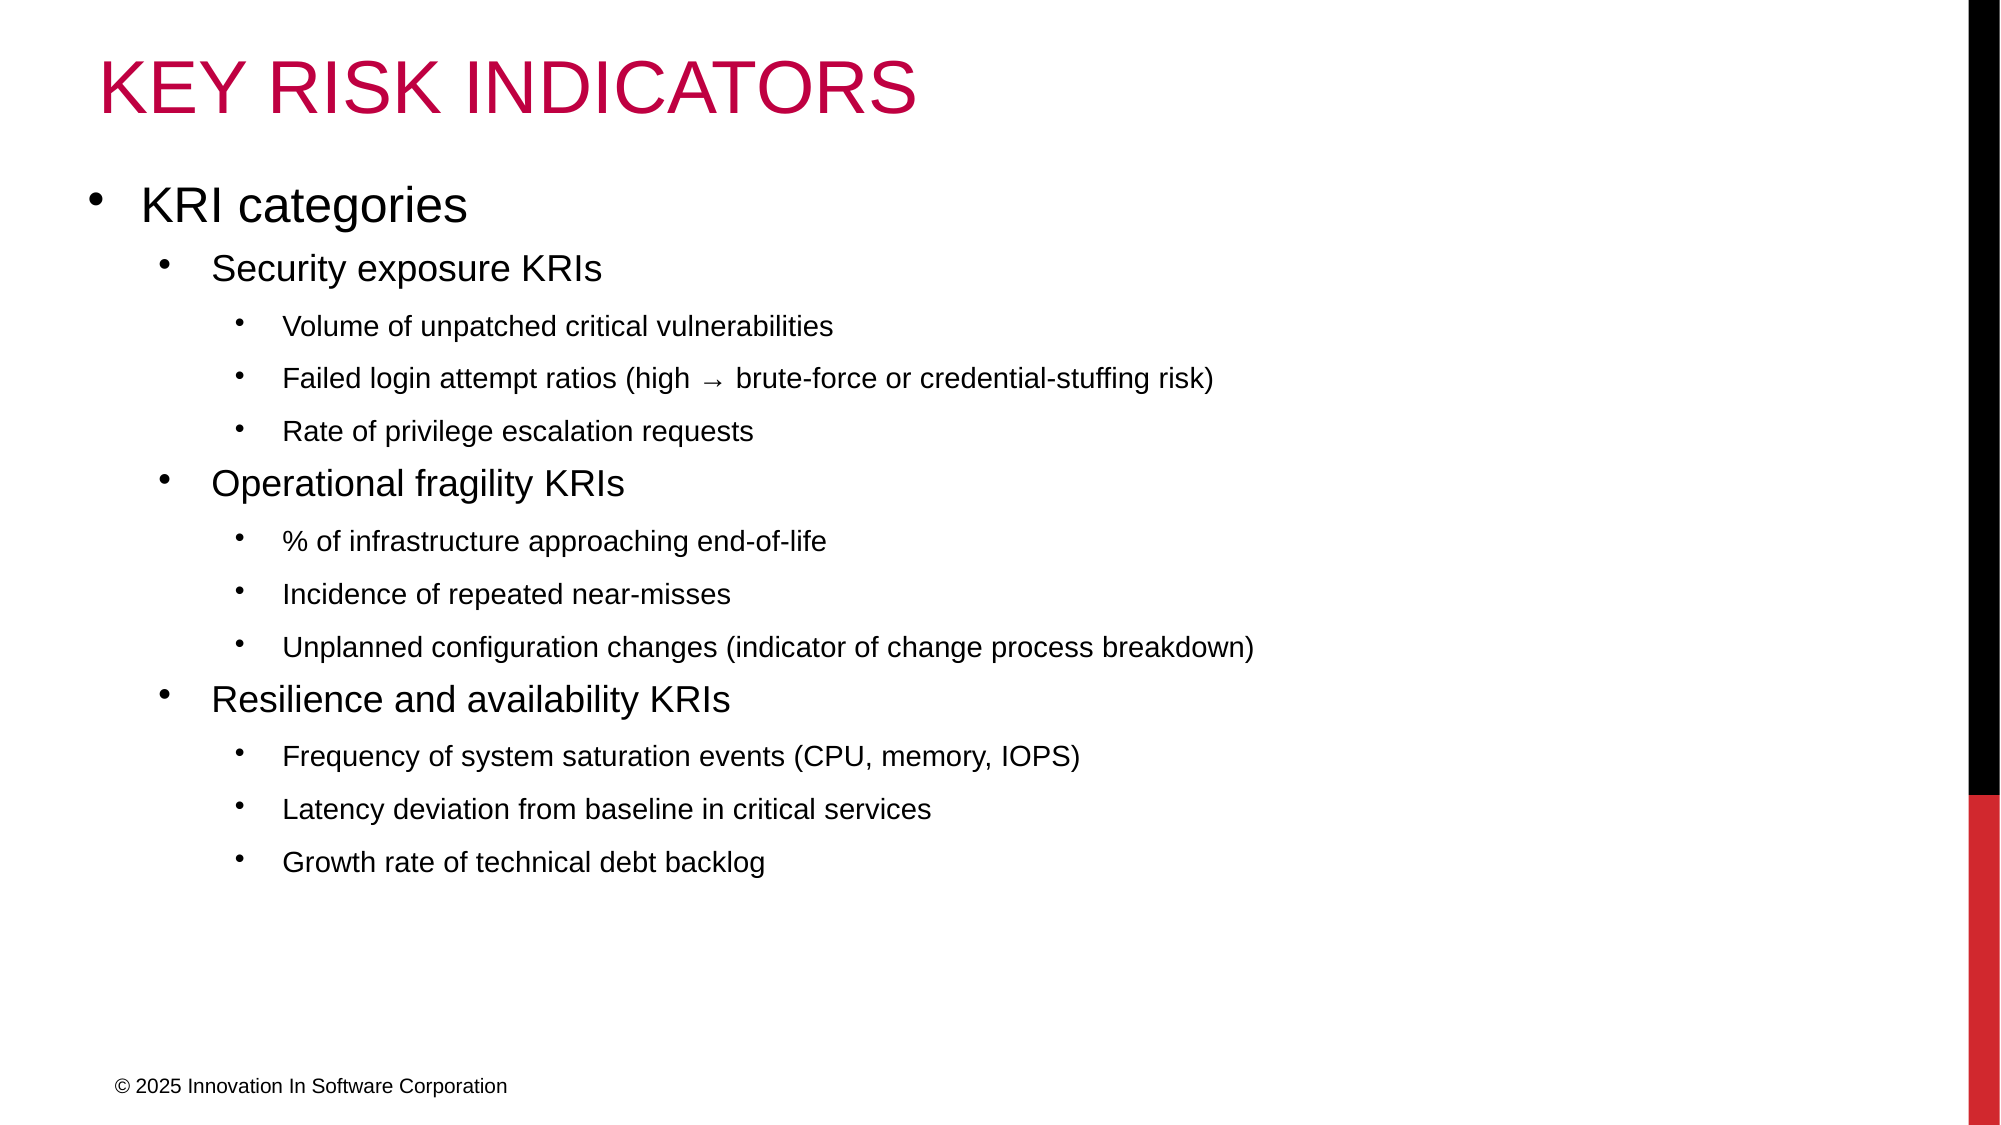

# Key Risk Indicators
KRI categories
Security exposure KRIs
Volume of unpatched critical vulnerabilities
Failed login attempt ratios (high → brute-force or credential-stuffing risk)
Rate of privilege escalation requests
Operational fragility KRIs
% of infrastructure approaching end-of-life
Incidence of repeated near-misses
Unplanned configuration changes (indicator of change process breakdown)
Resilience and availability KRIs
Frequency of system saturation events (CPU, memory, IOPS)
Latency deviation from baseline in critical services
Growth rate of technical debt backlog
© 2025 Innovation In Software Corporation